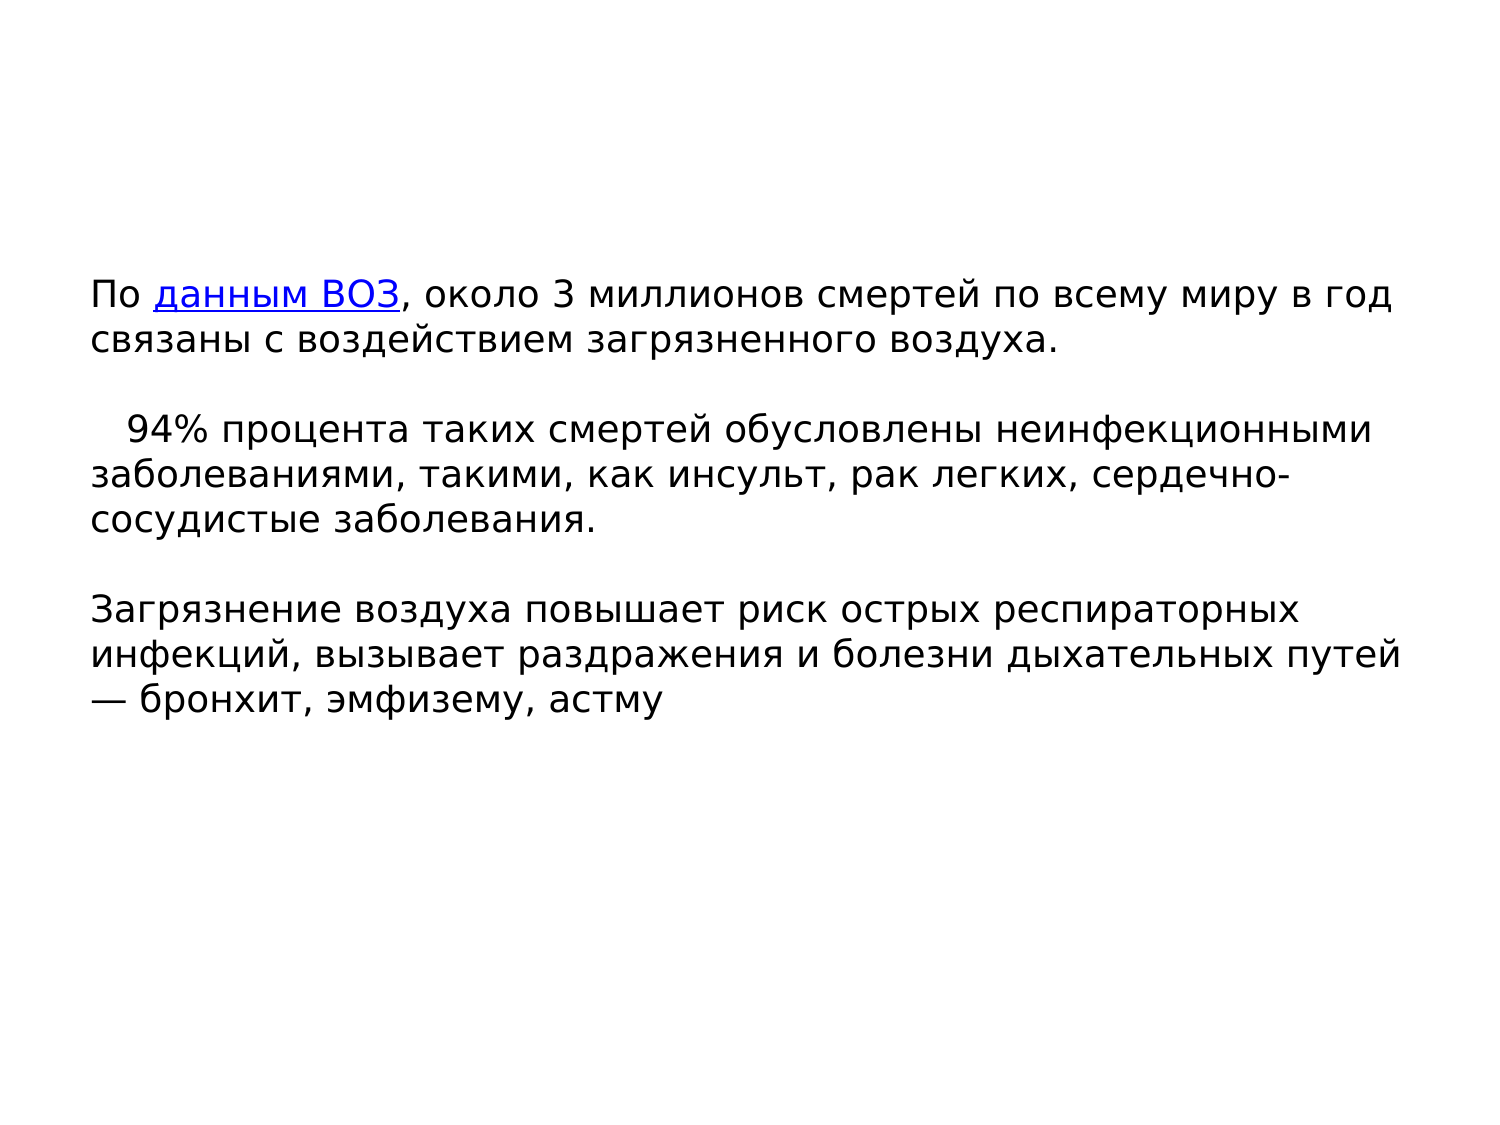

По данным ВОЗ, около 3 миллионов смертей по всему миру в год связаны с воздействием загрязненного воздуха.

   94% процента таких смертей обусловлены неинфекционными заболеваниями, такими, как инсульт, рак легких, сердечно-сосудистые заболевания.

Загрязнение воздуха повышает риск острых респираторных инфекций, вызывает раздражения и болезни дыхательных путей — бронхит, эмфизему, астму